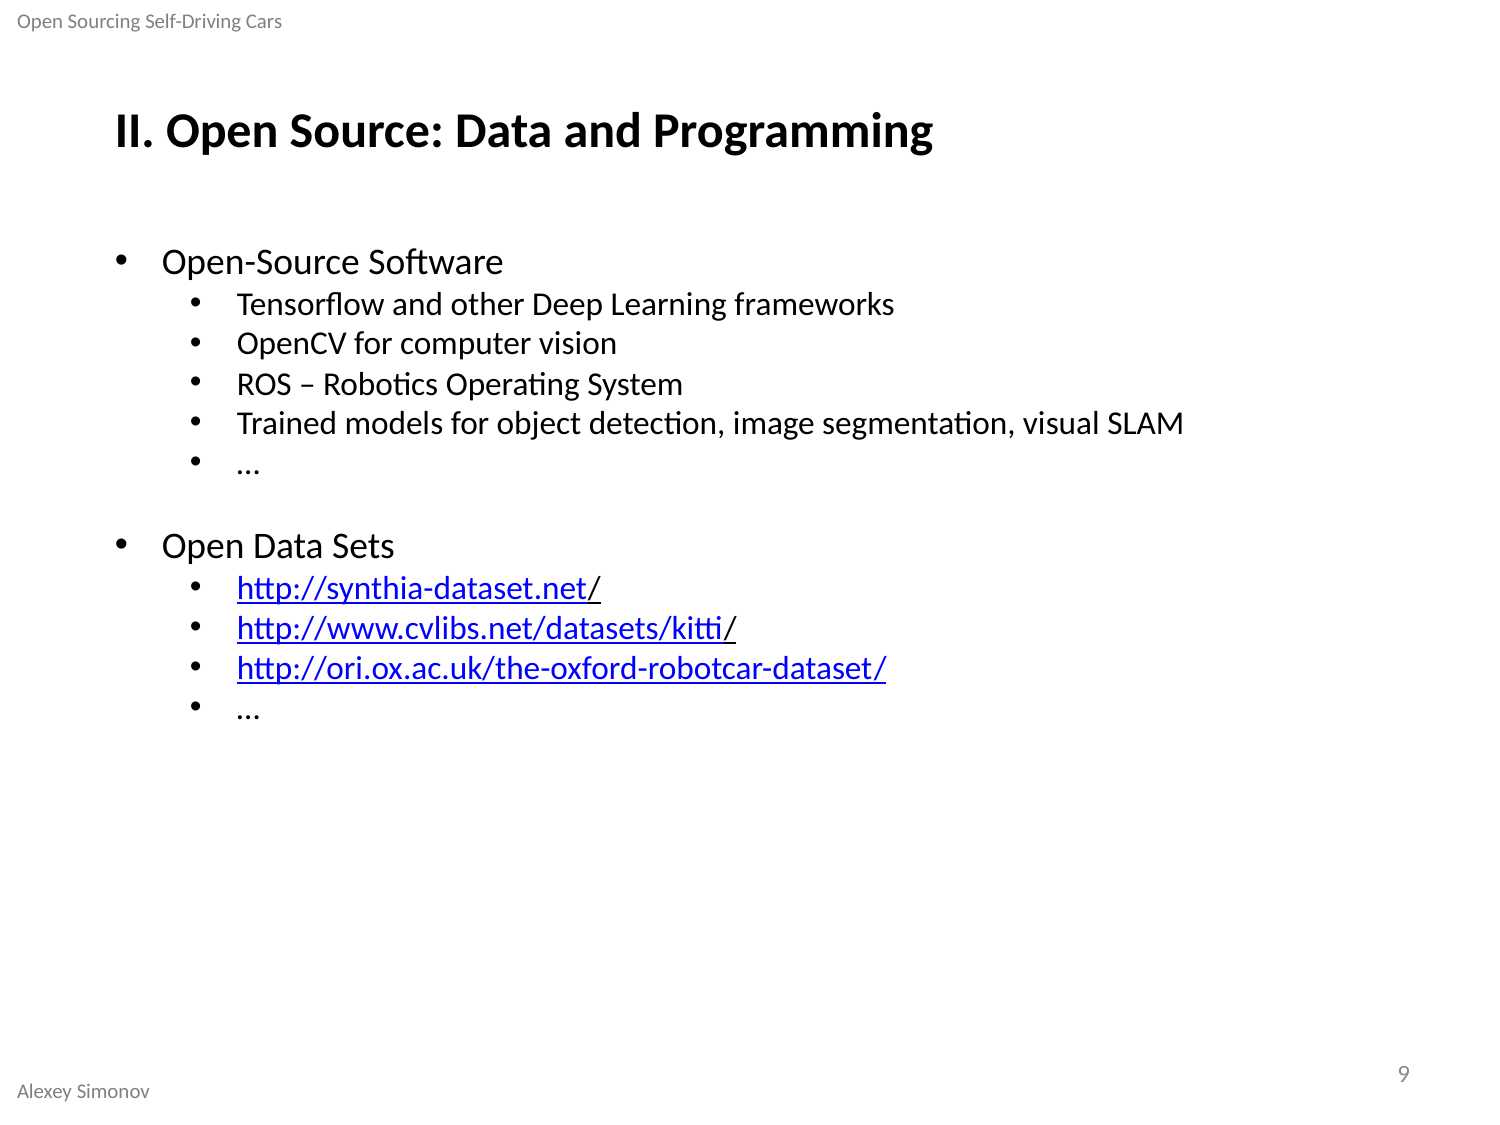

Open Sourcing Self-Driving Cars
Alexey Simonov
II. Open Source: Data and Programming

Open-Source Software
Tensorflow and other Deep Learning frameworks
OpenCV for computer vision
ROS – Robotics Operating System
Trained models for object detection, image segmentation, visual SLAM
…

Open Data Sets
http://synthia-dataset.net/
http://www.cvlibs.net/datasets/kitti/
http://ori.ox.ac.uk/the-oxford-robotcar-dataset/
…

9